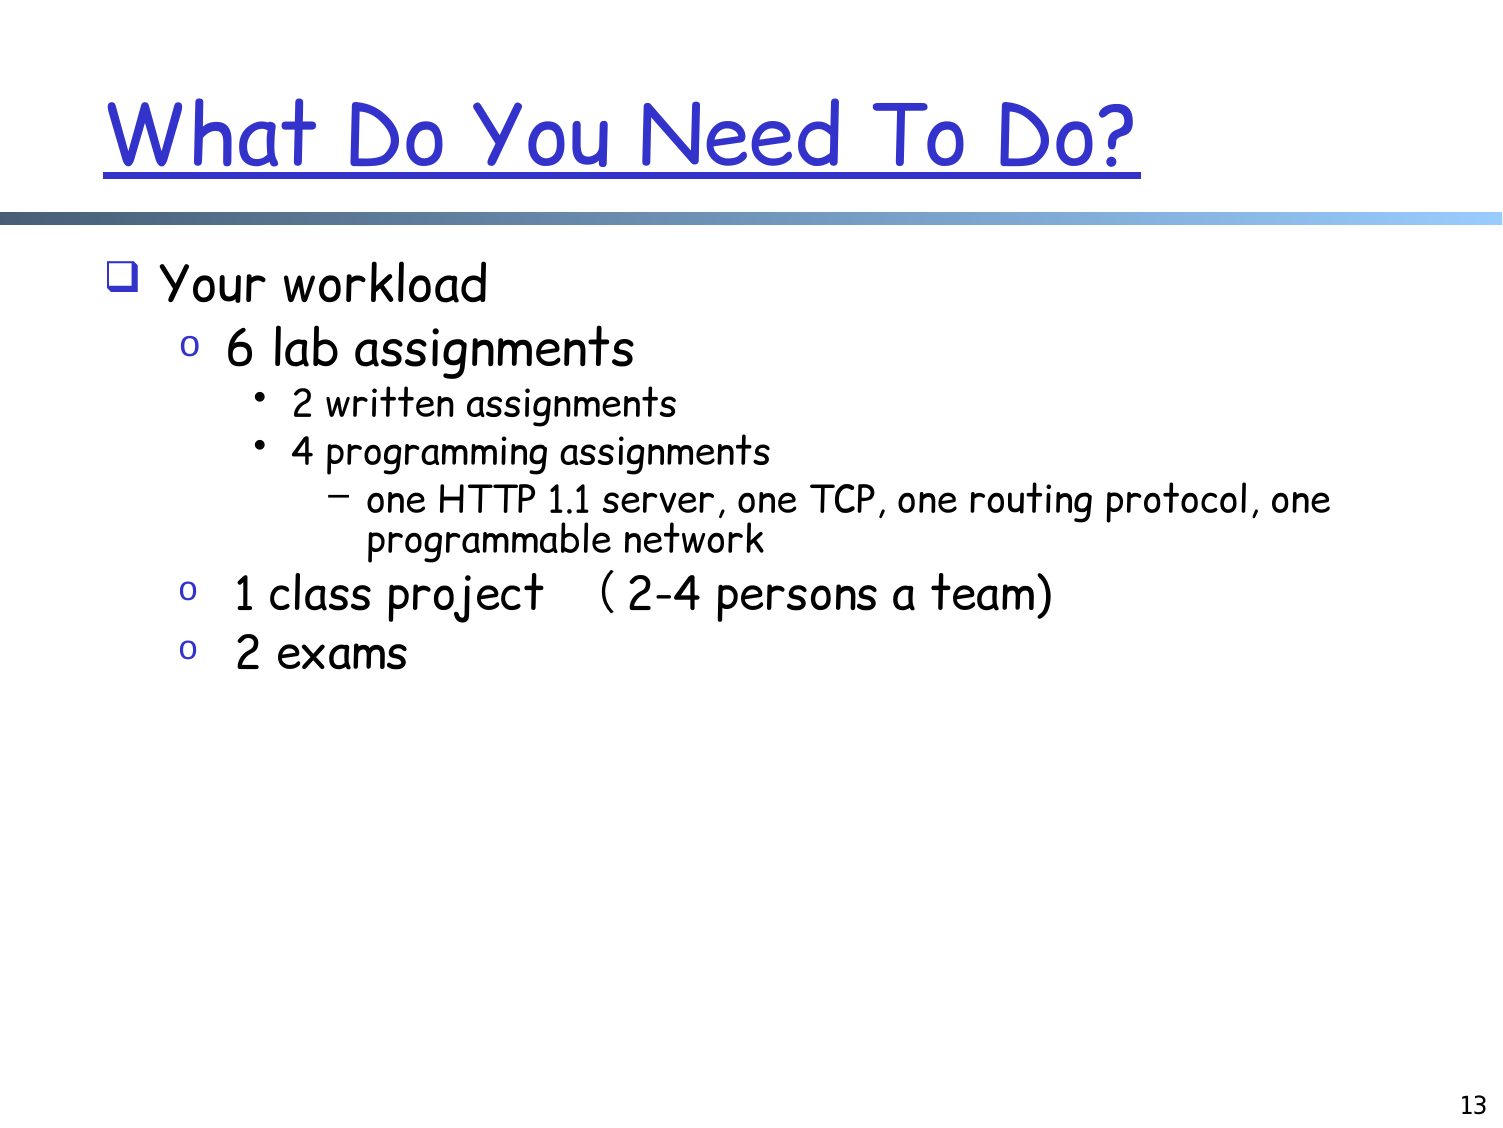

# What Do You Need To Do?
Your workload
6 lab assignments
2 written assignments
4 programming assignments
one HTTP 1.1 server, one TCP, one routing protocol, one programmable network
1 class project （2-4 persons a team)
2 exams

13